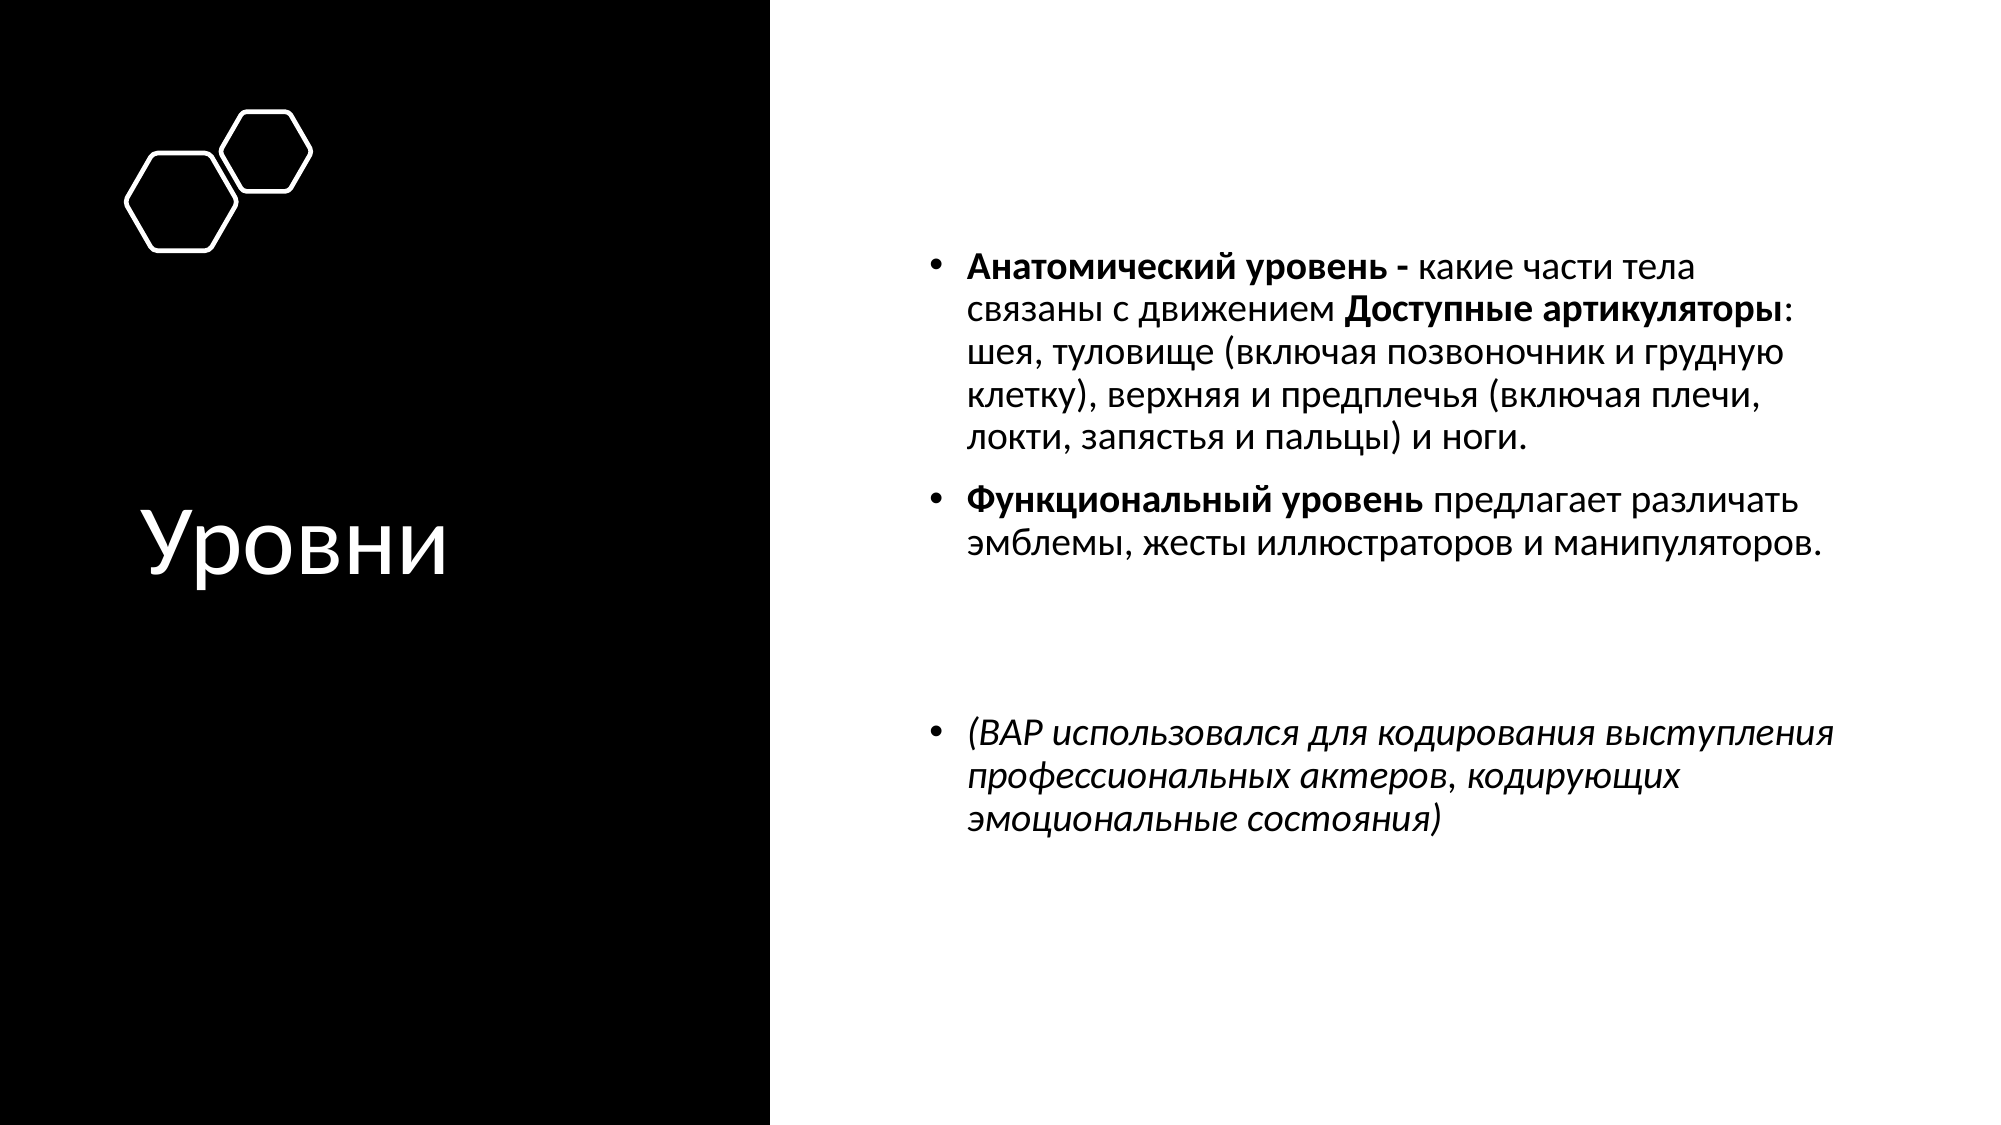

# Уровни
Анатомический уровень - какие части тела связаны с движением Доступные артикуляторы: шея, туловище (включая позвоночник и грудную клетку), верхняя и предплечья (включая плечи, локти, запястья и пальцы) и ноги.
Функциональный уровень предлагает различать эмблемы, жесты иллюстраторов и манипуляторов.

(BAP использовался для кодирования выступления профессиональных актеров, кодирующих эмоциональные состояния)